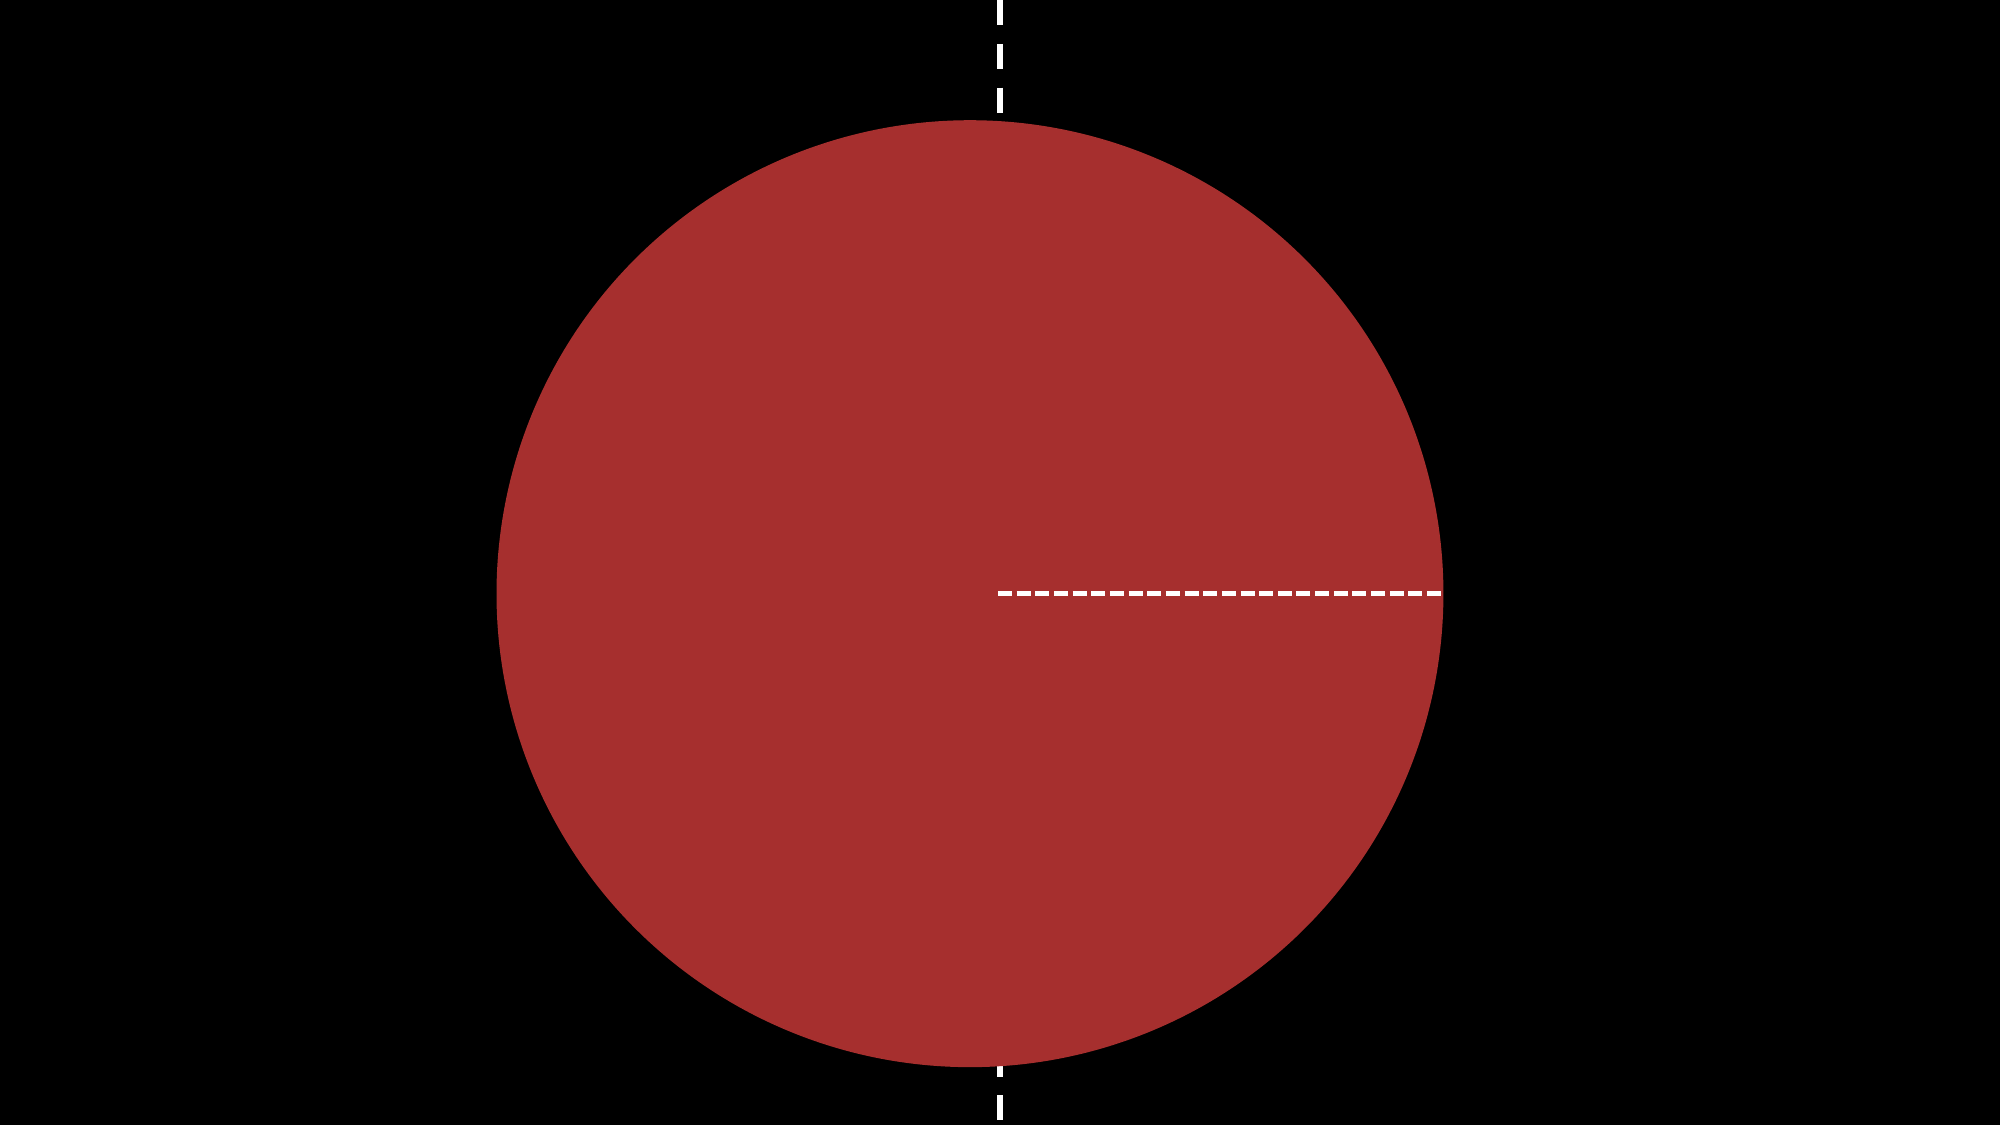

320X240

80 < Radius < 115
STOP